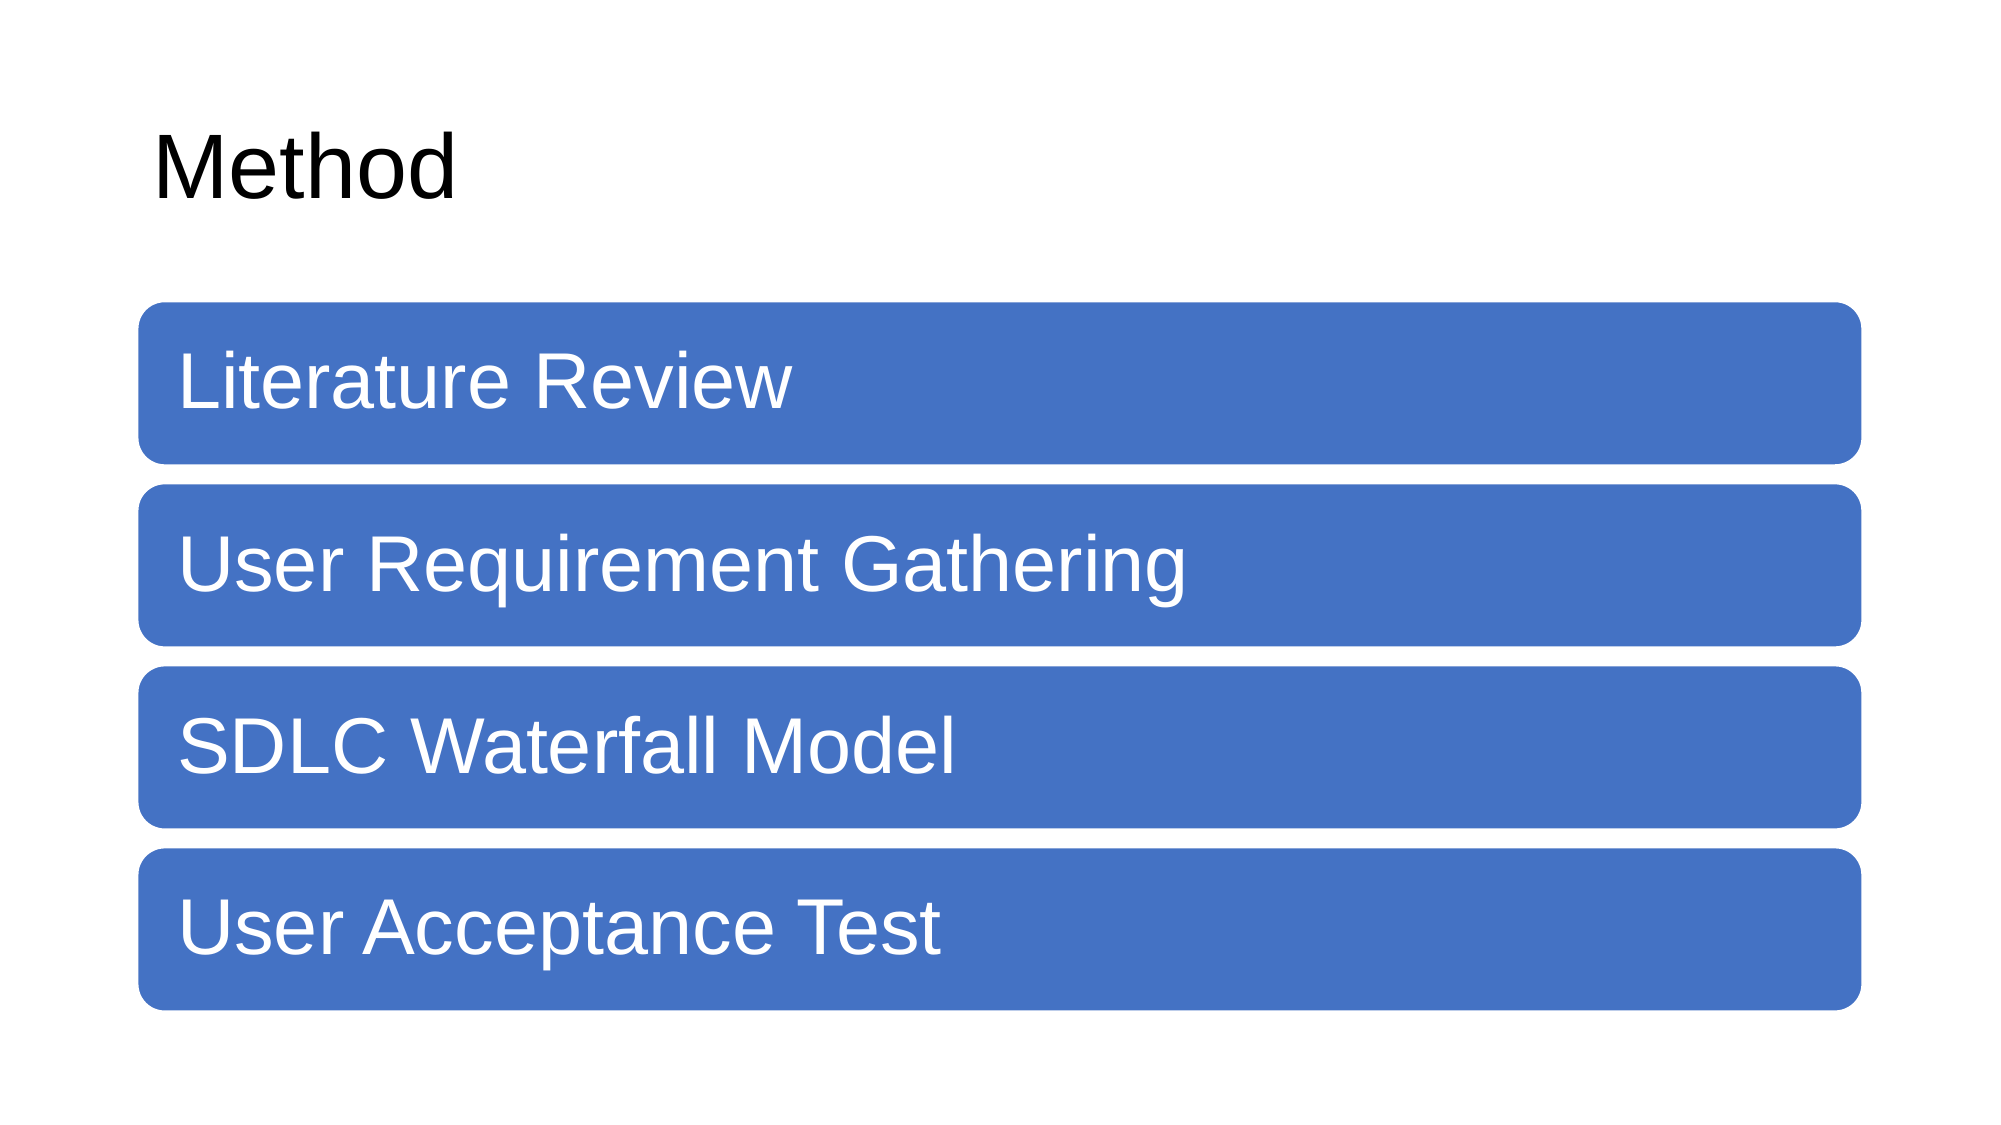

# Method
Literature Review
User Requirement Gathering
SDLC Waterfall Model
User Acceptance Test